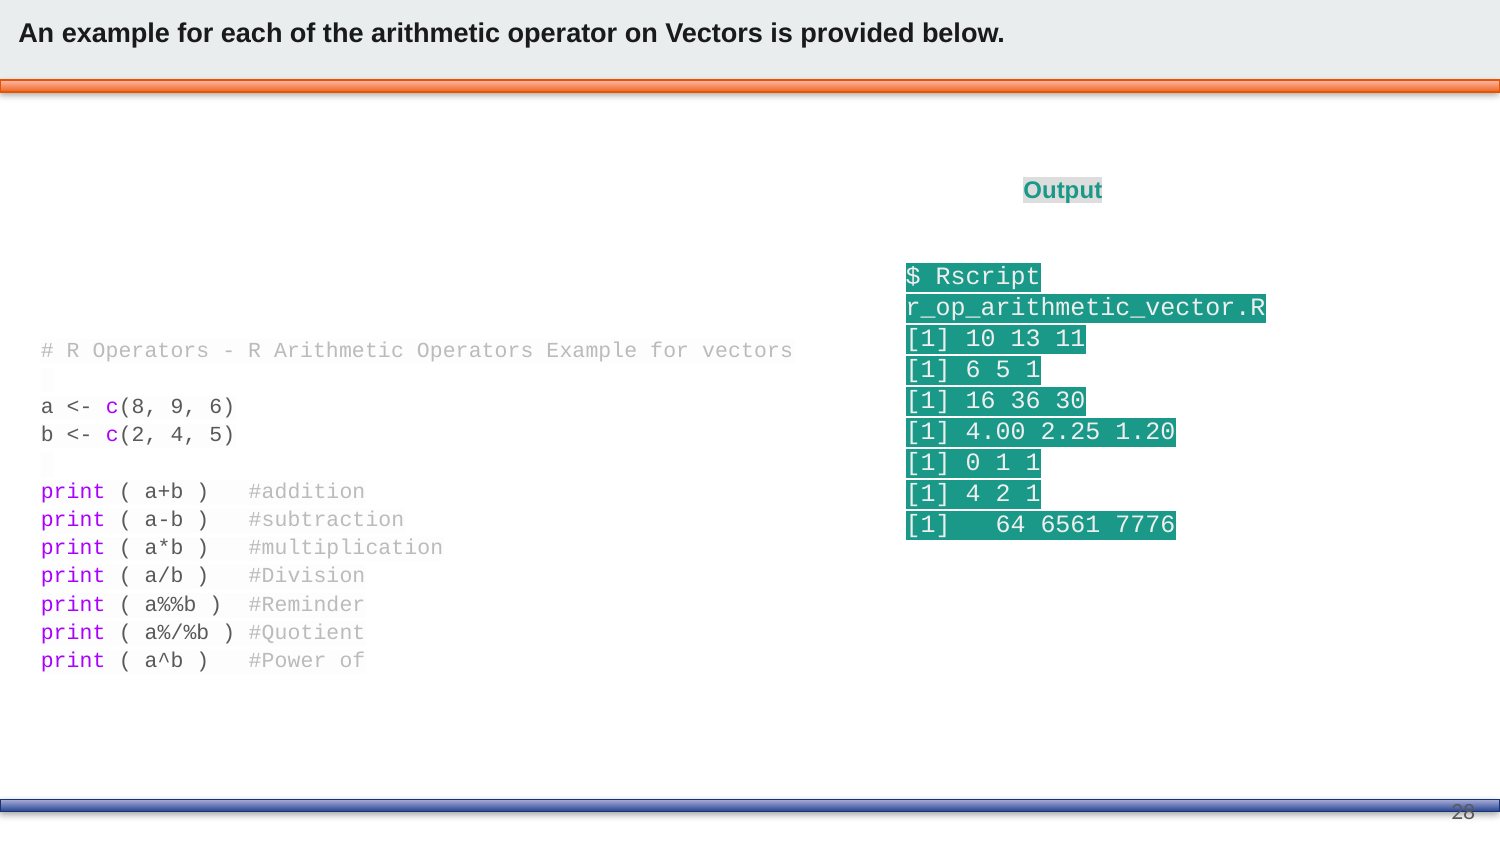

# An example for each of the arithmetic operator on Vectors is provided below.
Output
| $ Rscript r\_op\_arithmetic\_vector.R [1] 10 13 11 [1] 6 5 1 [1] 16 36 30 [1] 4.00 2.25 1.20 [1] 0 1 1 [1] 4 2 1 [1] 64 6561 7776 |
| --- |
# R Operators - R Arithmetic Operators Example for vectors

a <- c(8, 9, 6)
b <- c(2, 4, 5)

print ( a+b )   #addition
print ( a-b )   #subtraction
print ( a*b )   #multiplication
print ( a/b )   #Division
print ( a%%b )  #Reminder
print ( a%/%b ) #Quotient
print ( a^b )   #Power of

28